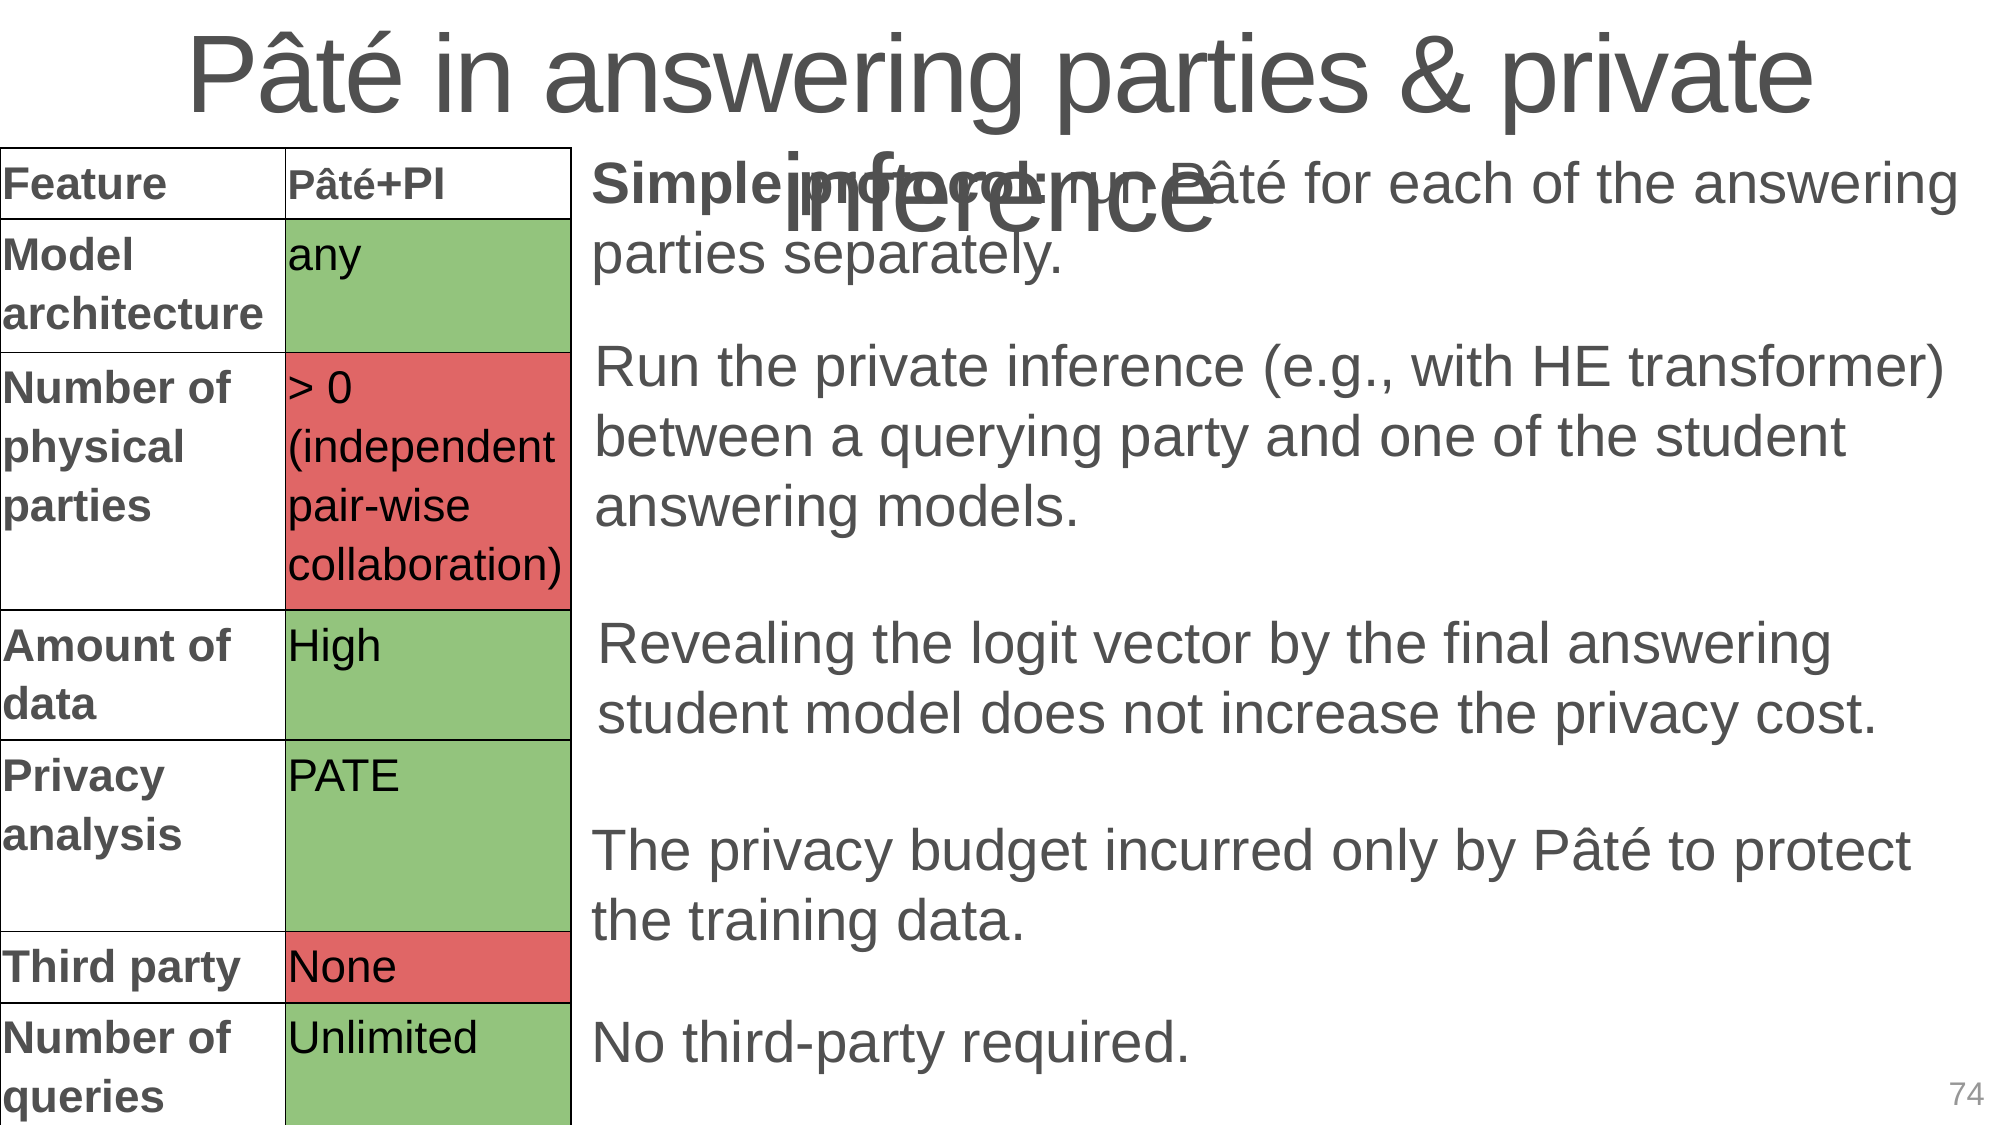

Pâté in answering parties & private inference

Simple protocol: run Pâté for each of the answering parties separately.

| Feature | Pâté+PI |
| --- | --- |
| Model architecture | any |
| Number of physical parties | > 0 (independent pair-wise collaboration) |
| Amount of data | High |
| Privacy analysis | PATE |
| Third party | None |
| Number of queries | Unlimited |
Run the private inference (e.g., with HE transformer) between a querying party and one of the student answering models.
Revealing the logit vector by the final answering student model does not increase the privacy cost.
The privacy budget incurred only by Pâté to protect the training data.
No third-party required.
74